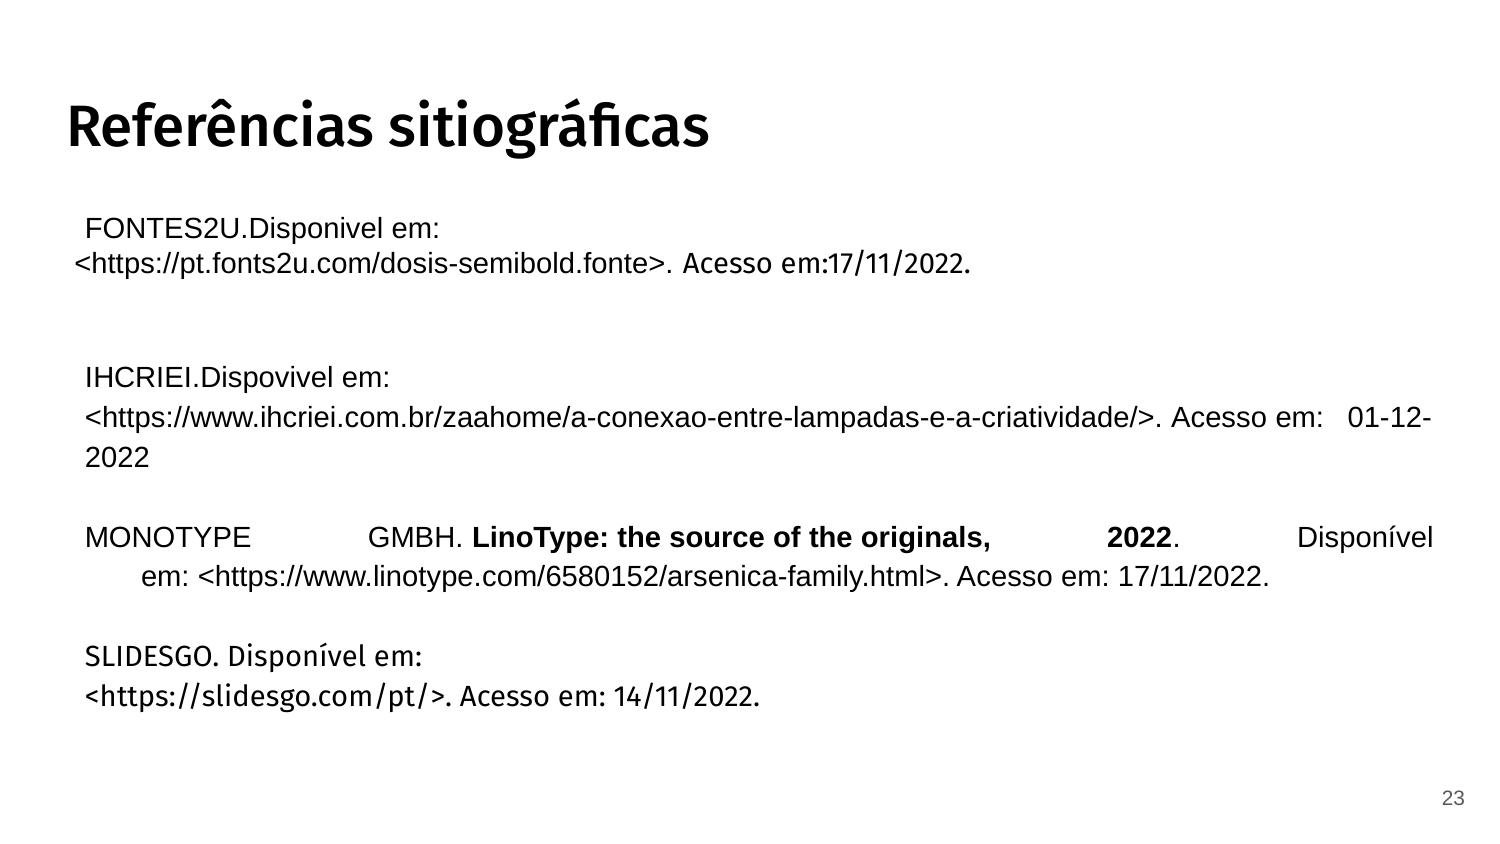

# Referências sitiográficas
FONTES2U.Disponivel em:
 <https://pt.fonts2u.com/dosis-semibold.fonte>. Acesso em:17/11/2022.

IHCRIEI.Dispovivel em:
<https://www.ihcriei.com.br/zaahome/a-conexao-entre-lampadas-e-a-criatividade/>. Acesso em: 01-12-2022

MONOTYPE GMBH. LinoType: the source of the originals, 2022. Disponível em: <https://www.linotype.com/6580152/arsenica-family.html>. Acesso em: 17/11/2022.

SLIDESGO. Disponível em:
<https://slidesgo.com/pt/>. Acesso em: 14/11/2022.
23